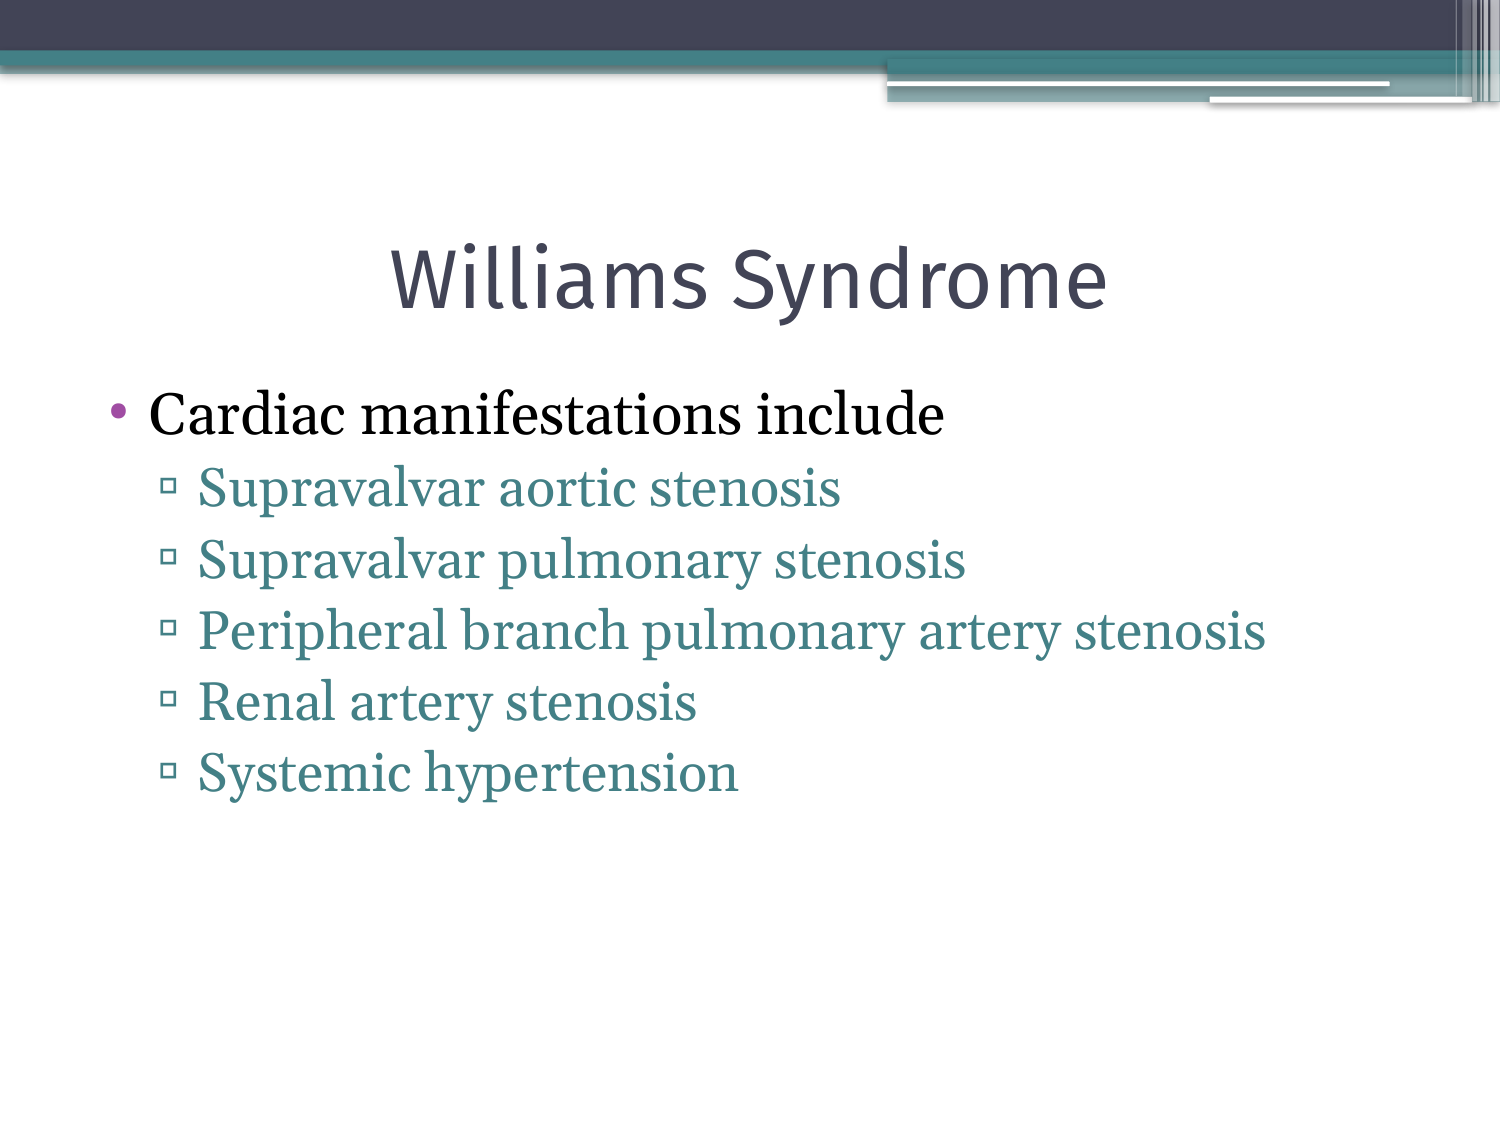

# Williams Syndrome
Cardiac manifestations include
Supravalvar aortic stenosis
Supravalvar pulmonary stenosis
Peripheral branch pulmonary artery stenosis
Renal artery stenosis
Systemic hypertension